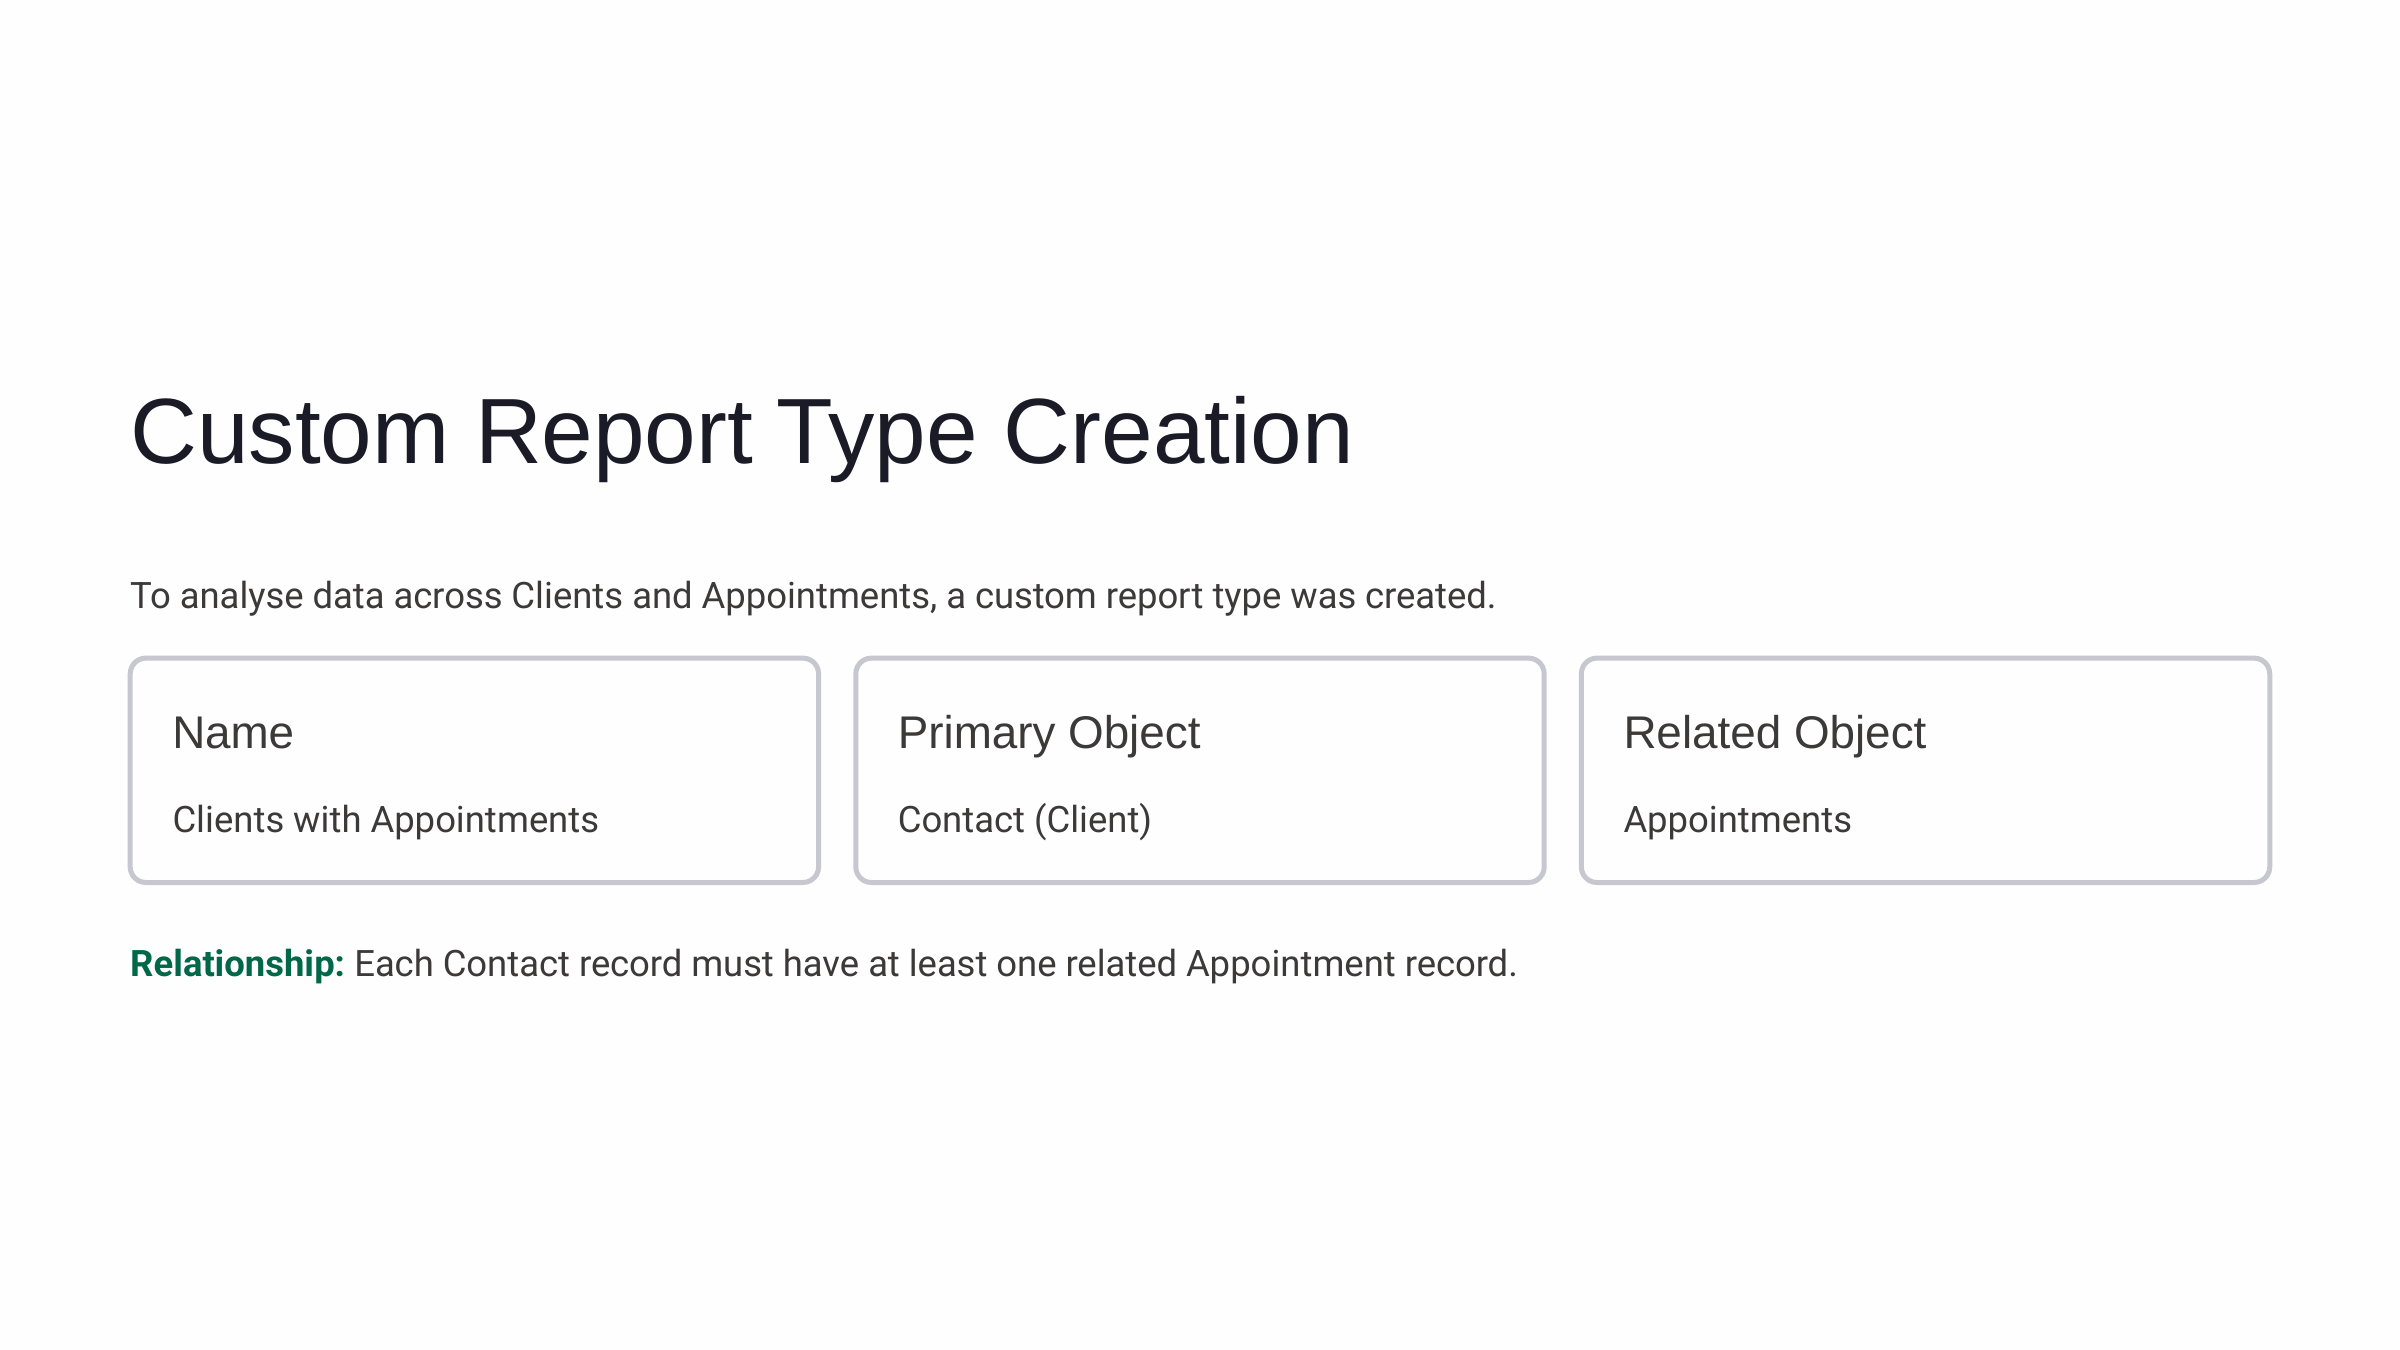

Custom Report Type Creation
To analyse data across Clients and Appointments, a custom report type was created.

Name
Primary Object
Related Object
Clients with Appointments
Contact (Client)
Appointments
Relationship: Each Contact record must have at least one related Appointment record.